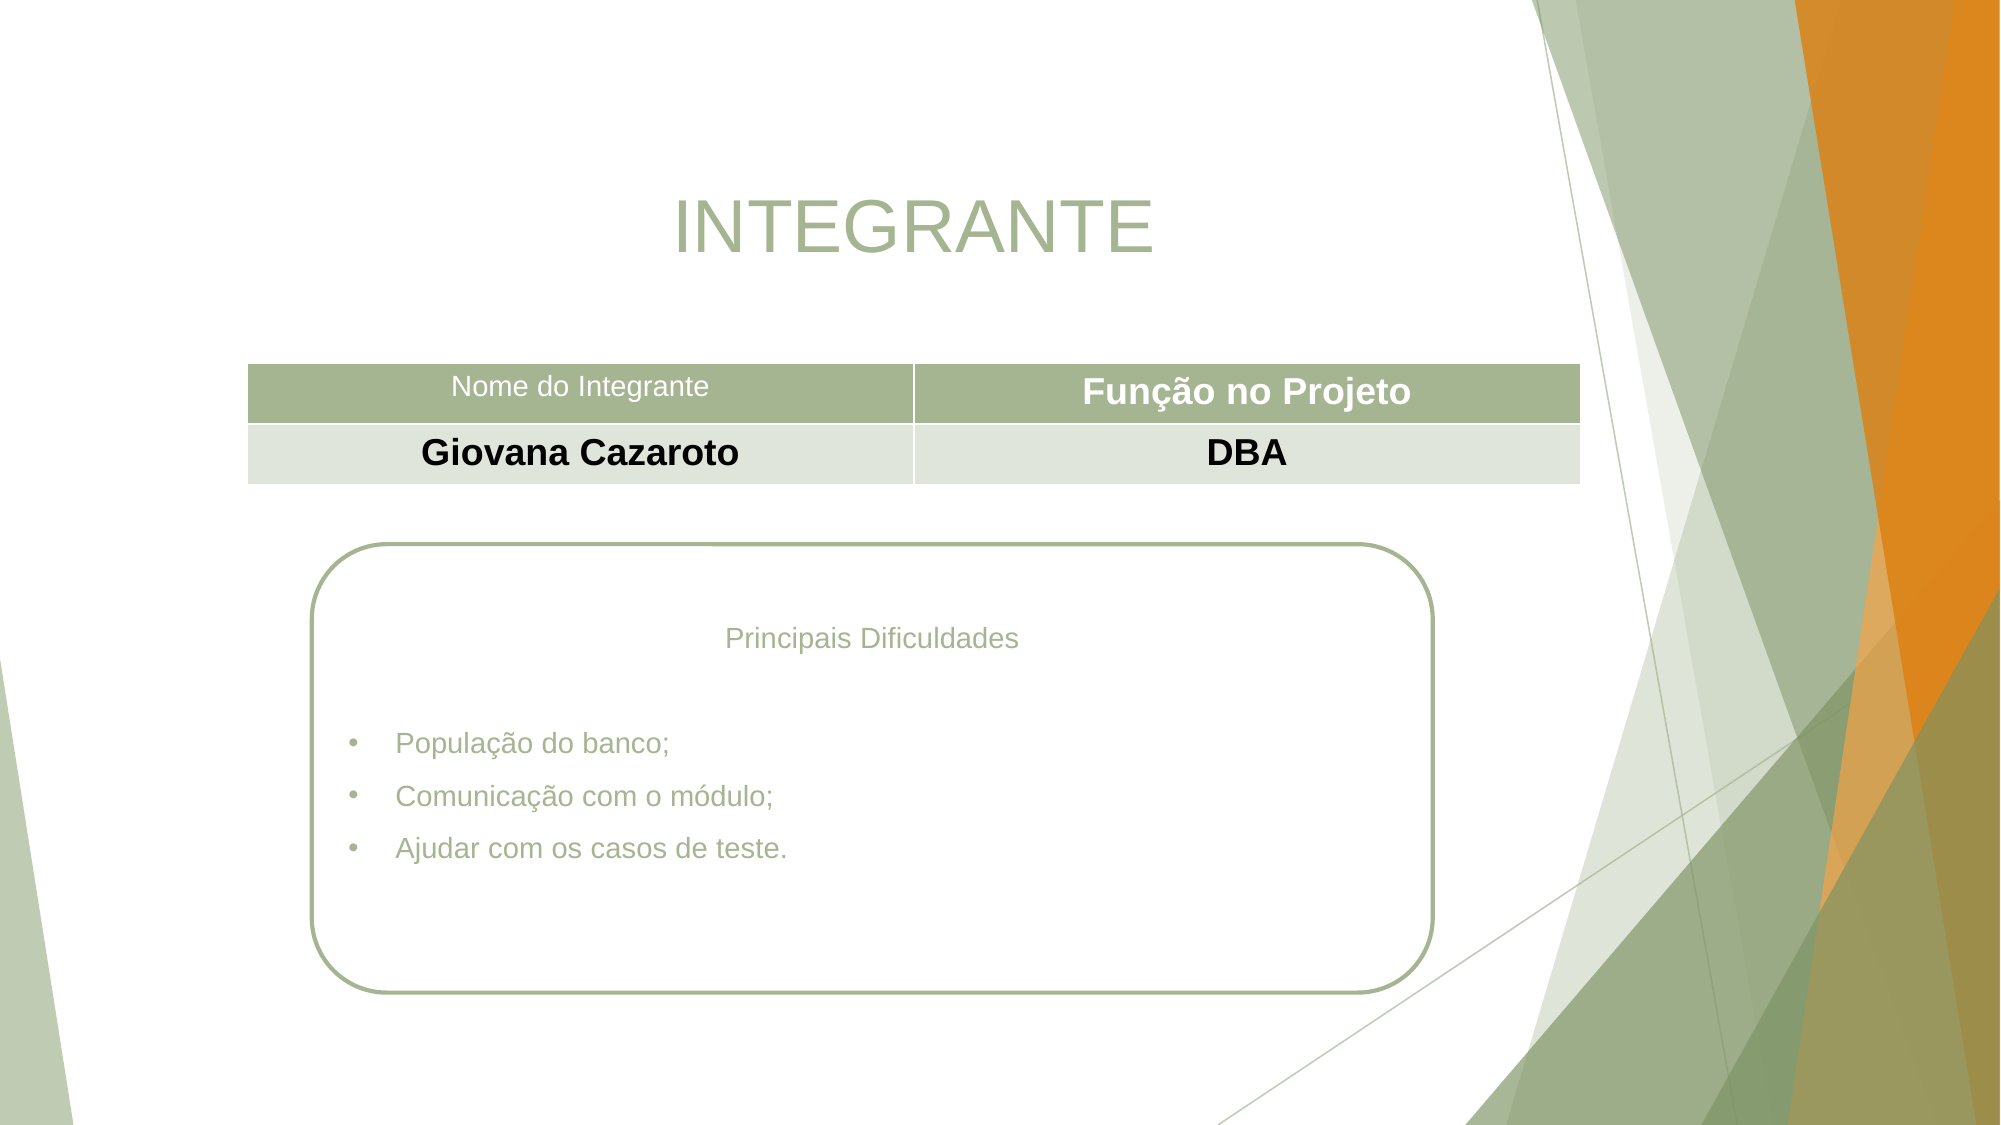

INTEGRANTE
| Nome do Integrante | Função no Projeto |
| --- | --- |
| Giovana Cazaroto | DBA |
Principais Dificuldades

População do banco;
Comunicação com o módulo;
Ajudar com os casos de teste.